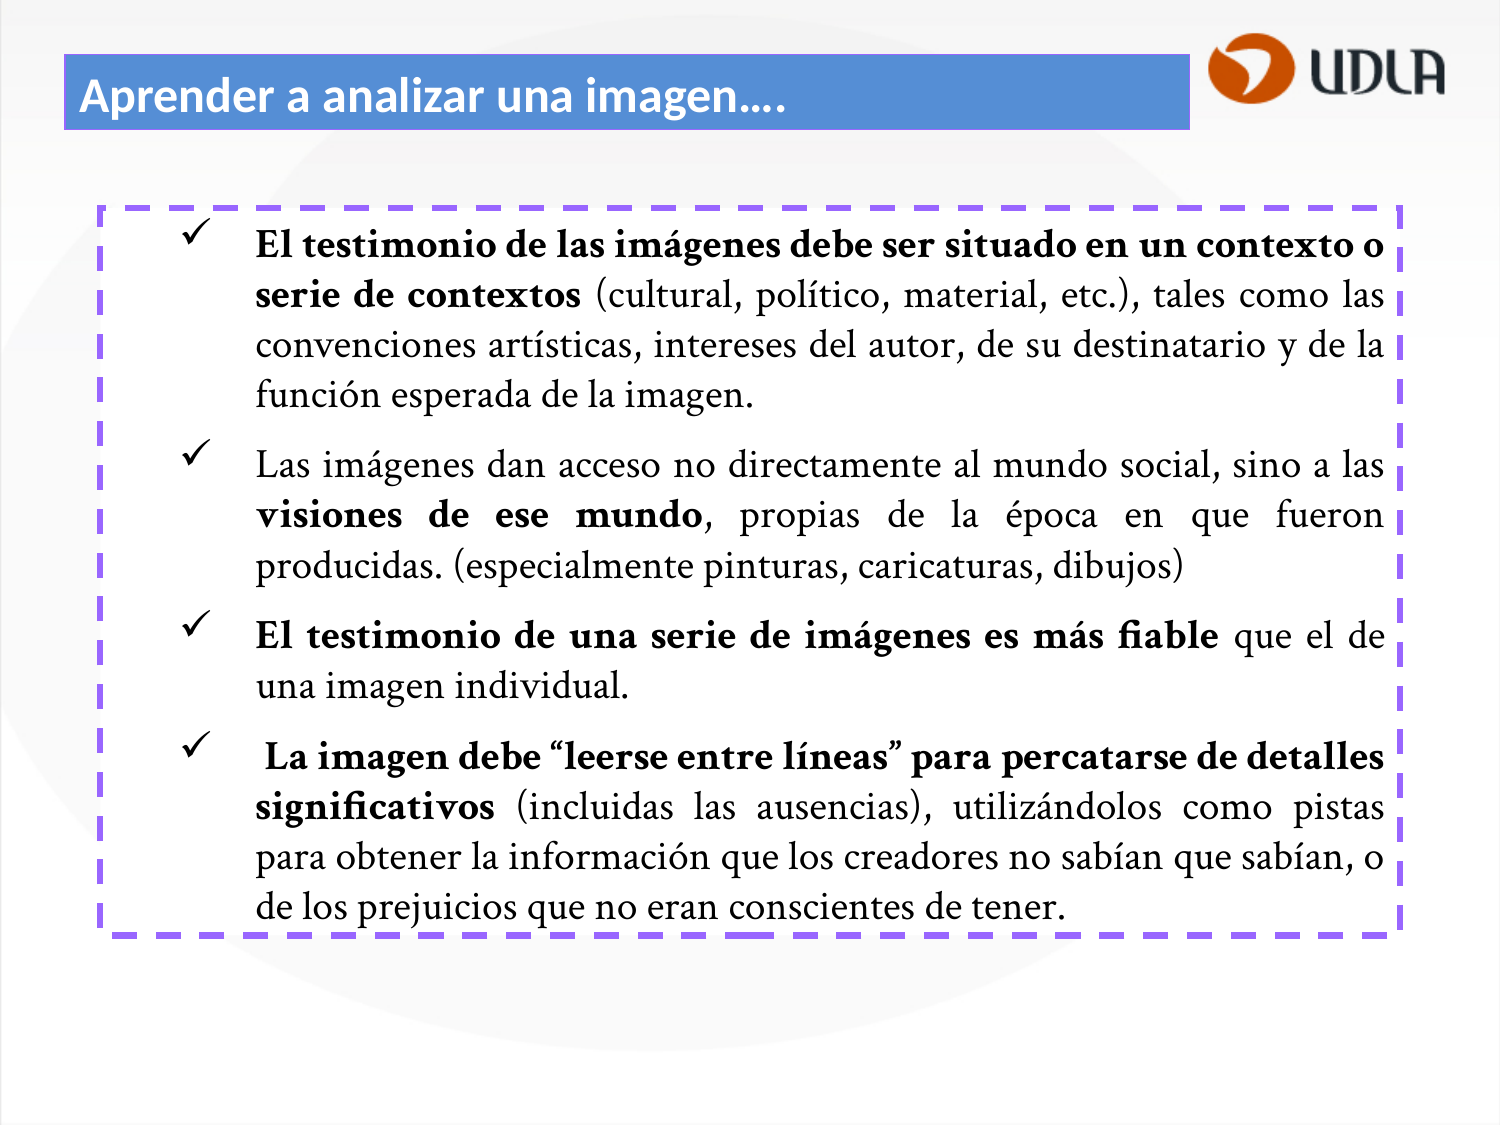

Aprender a analizar una imagen….
El testimonio de las imágenes debe ser situado en un contexto o serie de contextos (cultural, político, material, etc.), tales como las convenciones artísticas, intereses del autor, de su destinatario y de la función esperada de la imagen.
Las imágenes dan acceso no directamente al mundo social, sino a las visiones de ese mundo, propias de la época en que fueron producidas. (especialmente pinturas, caricaturas, dibujos)
El testimonio de una serie de imágenes es más fiable que el de una imagen individual.
 La imagen debe “leerse entre líneas” para percatarse de detalles significativos (incluidas las ausencias), utilizándolos como pistas para obtener la información que los creadores no sabían que sabían, o de los prejuicios que no eran conscientes de tener.